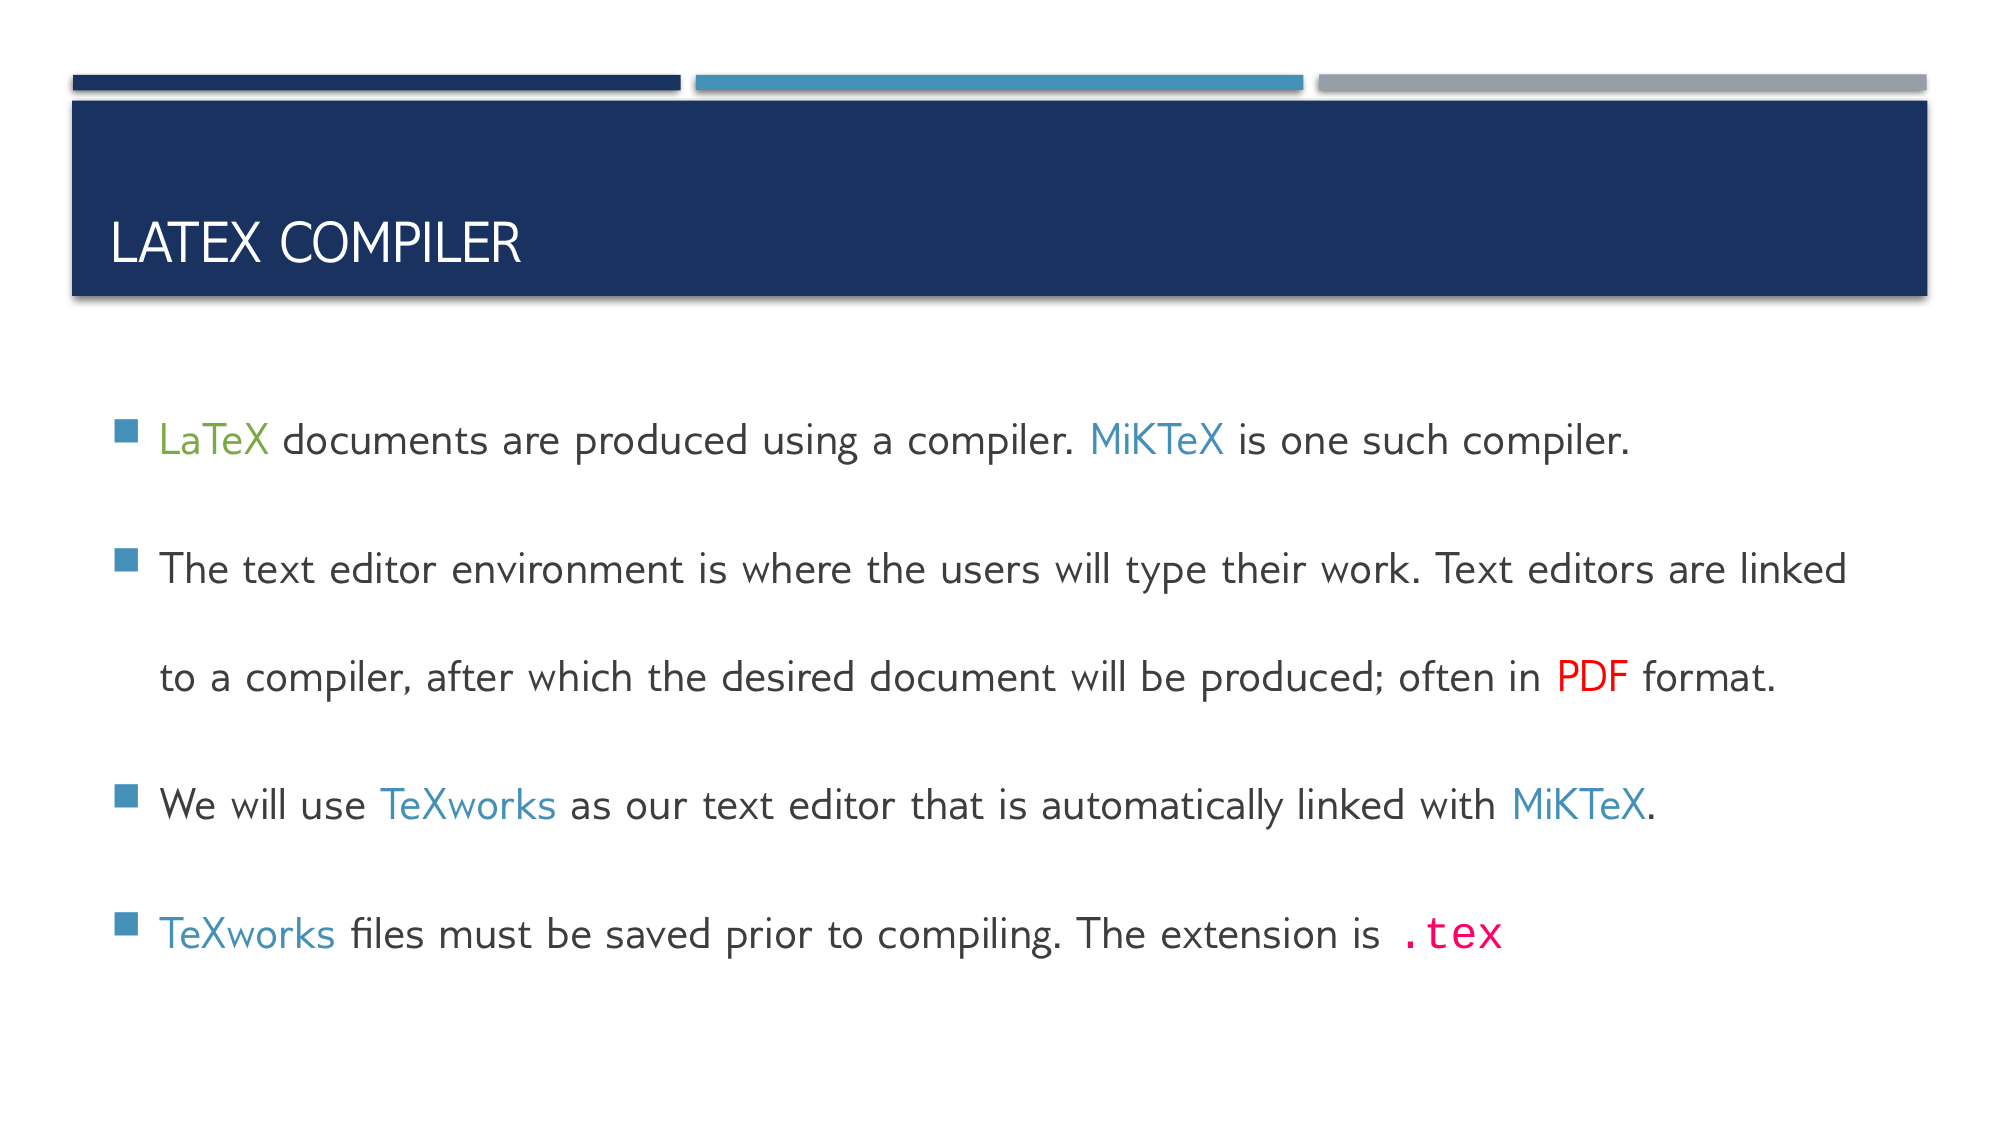

# Latex compiler
LaTeX documents are produced using a compiler. MiKTeX is one such compiler.
The text editor environment is where the users will type their work. Text editors are linked to a compiler, after which the desired document will be produced; often in PDF format.
We will use TeXworks as our text editor that is automatically linked with MiKTeX.
TeXworks files must be saved prior to compiling. The extension is .tex